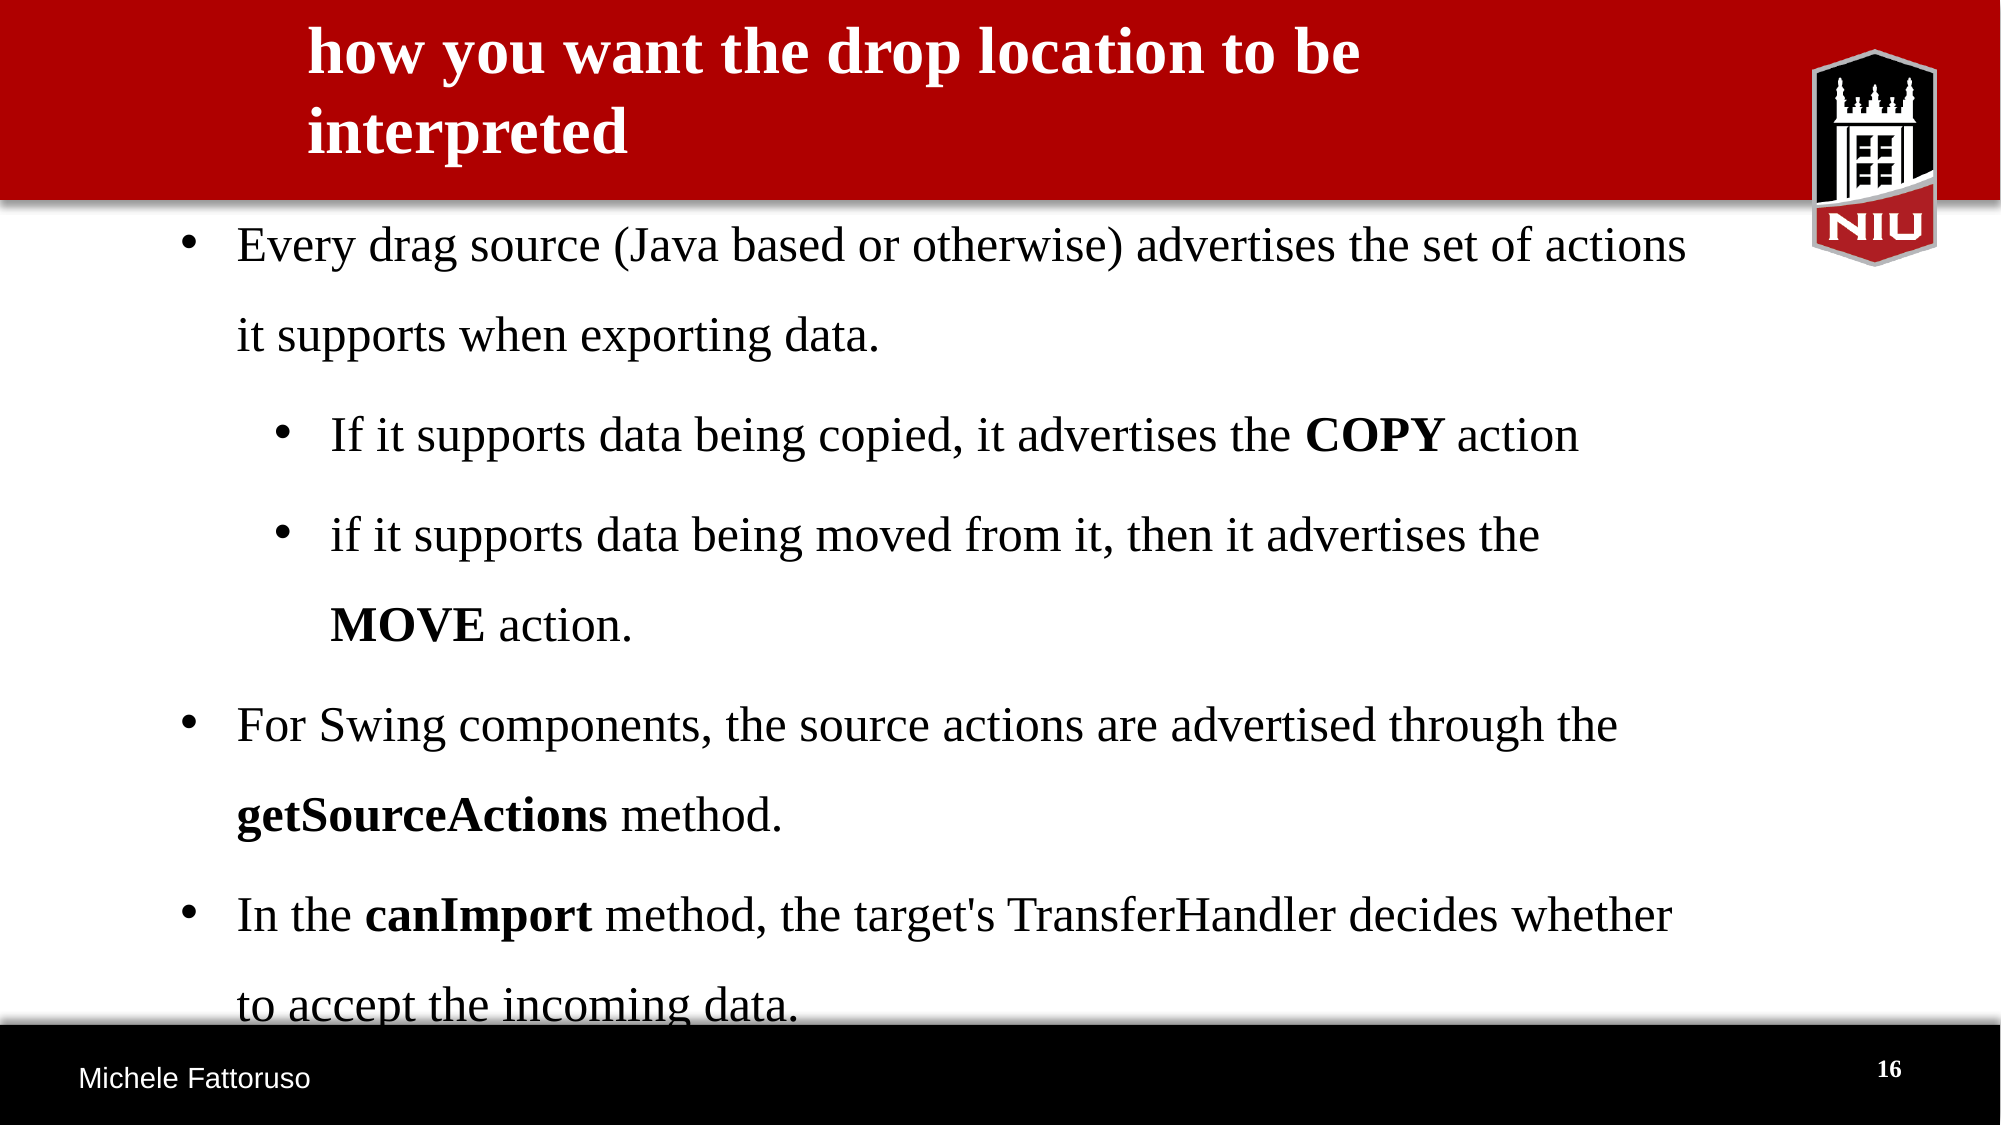

how you want the drop location to be interpreted
Every drag source (Java based or otherwise) advertises the set of actions it supports when exporting data.
If it supports data being copied, it advertises the COPY action
if it supports data being moved from it, then it advertises the MOVE action.
For Swing components, the source actions are advertised through the getSourceActions method.
In the canImport method, the target's TransferHandler decides whether to accept the incoming data.

16
Michele Fattoruso